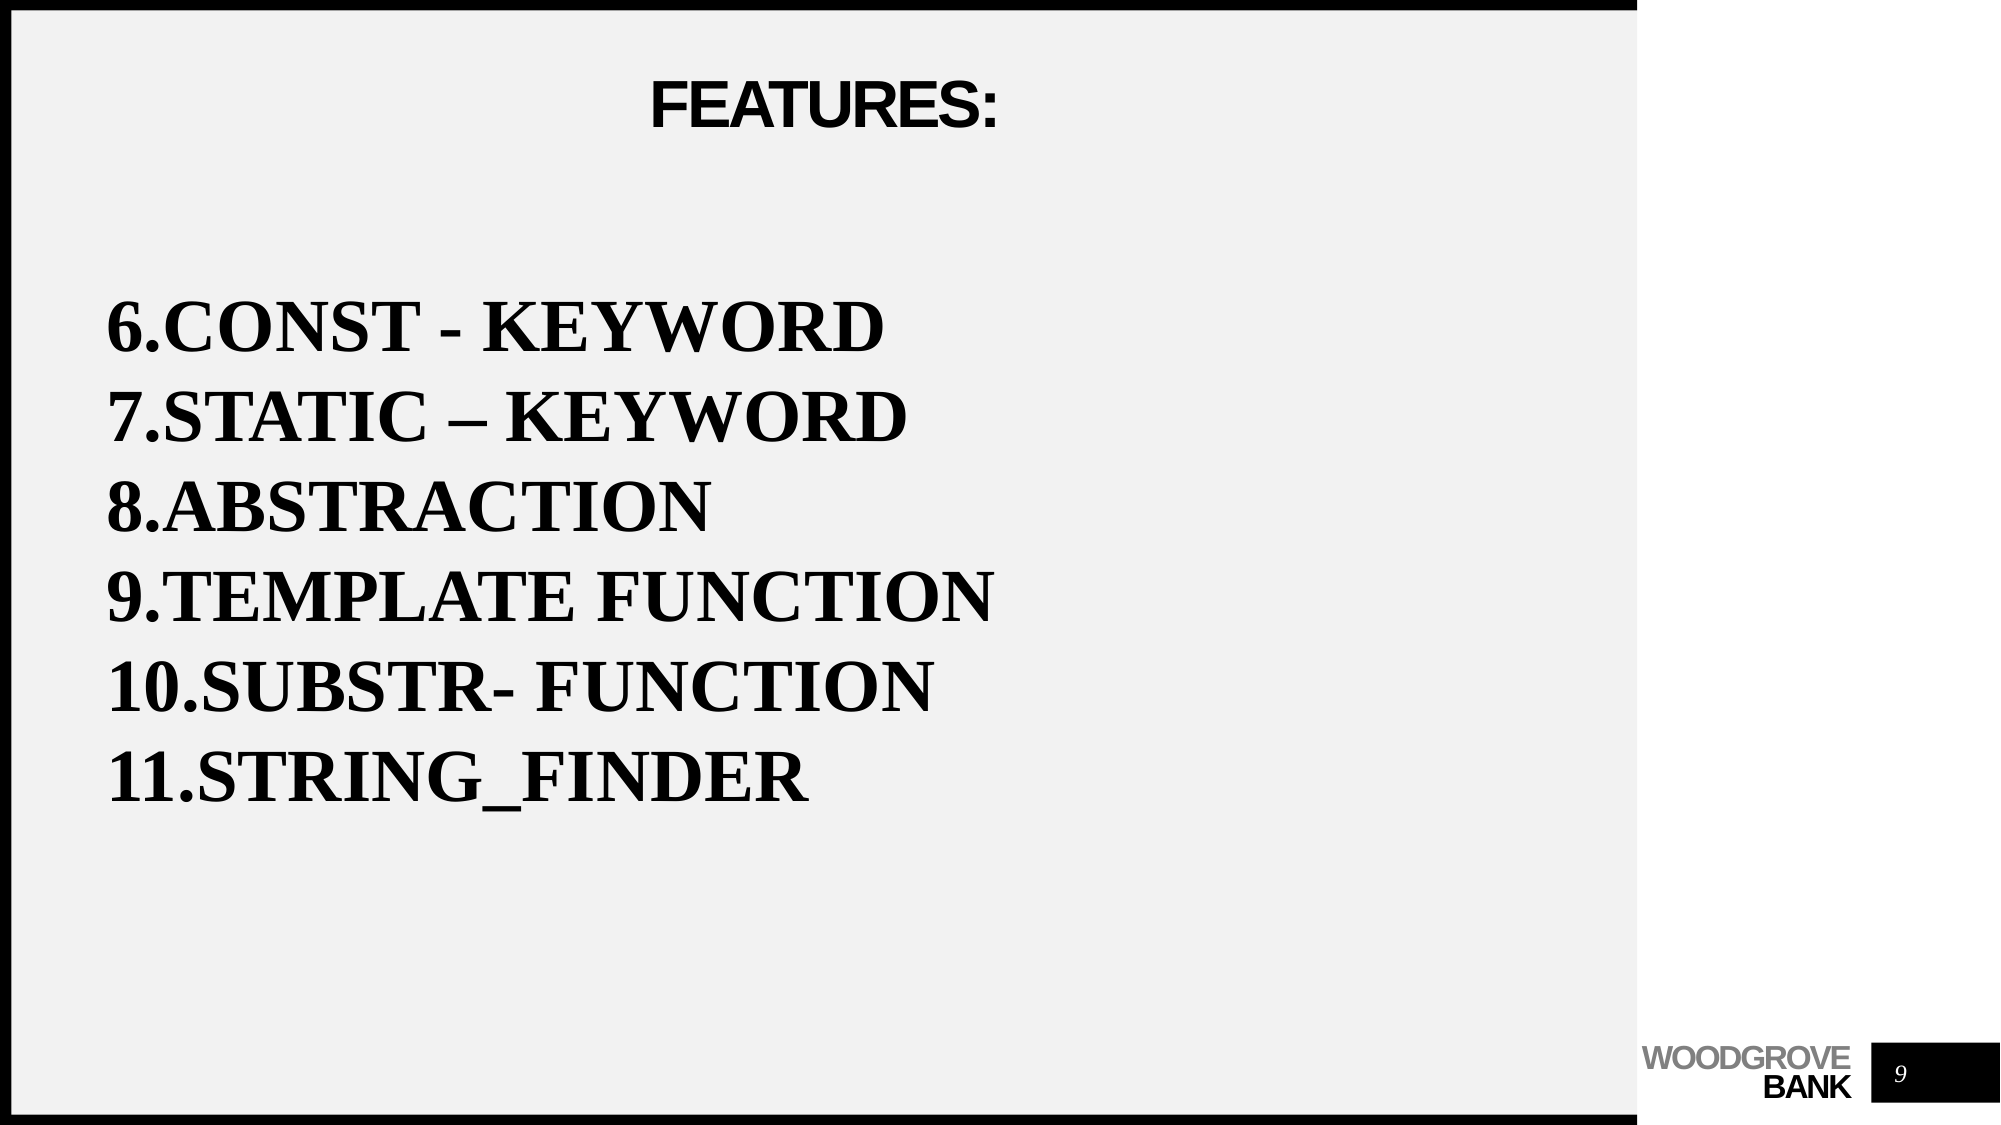

# FEATURES:
CONST - KEYWORD
STATIC – KEYWORD
ABSTRACTION
TEMPLATE FUNCTION
SUBSTR- FUNCTION
STRING_FINDER
9